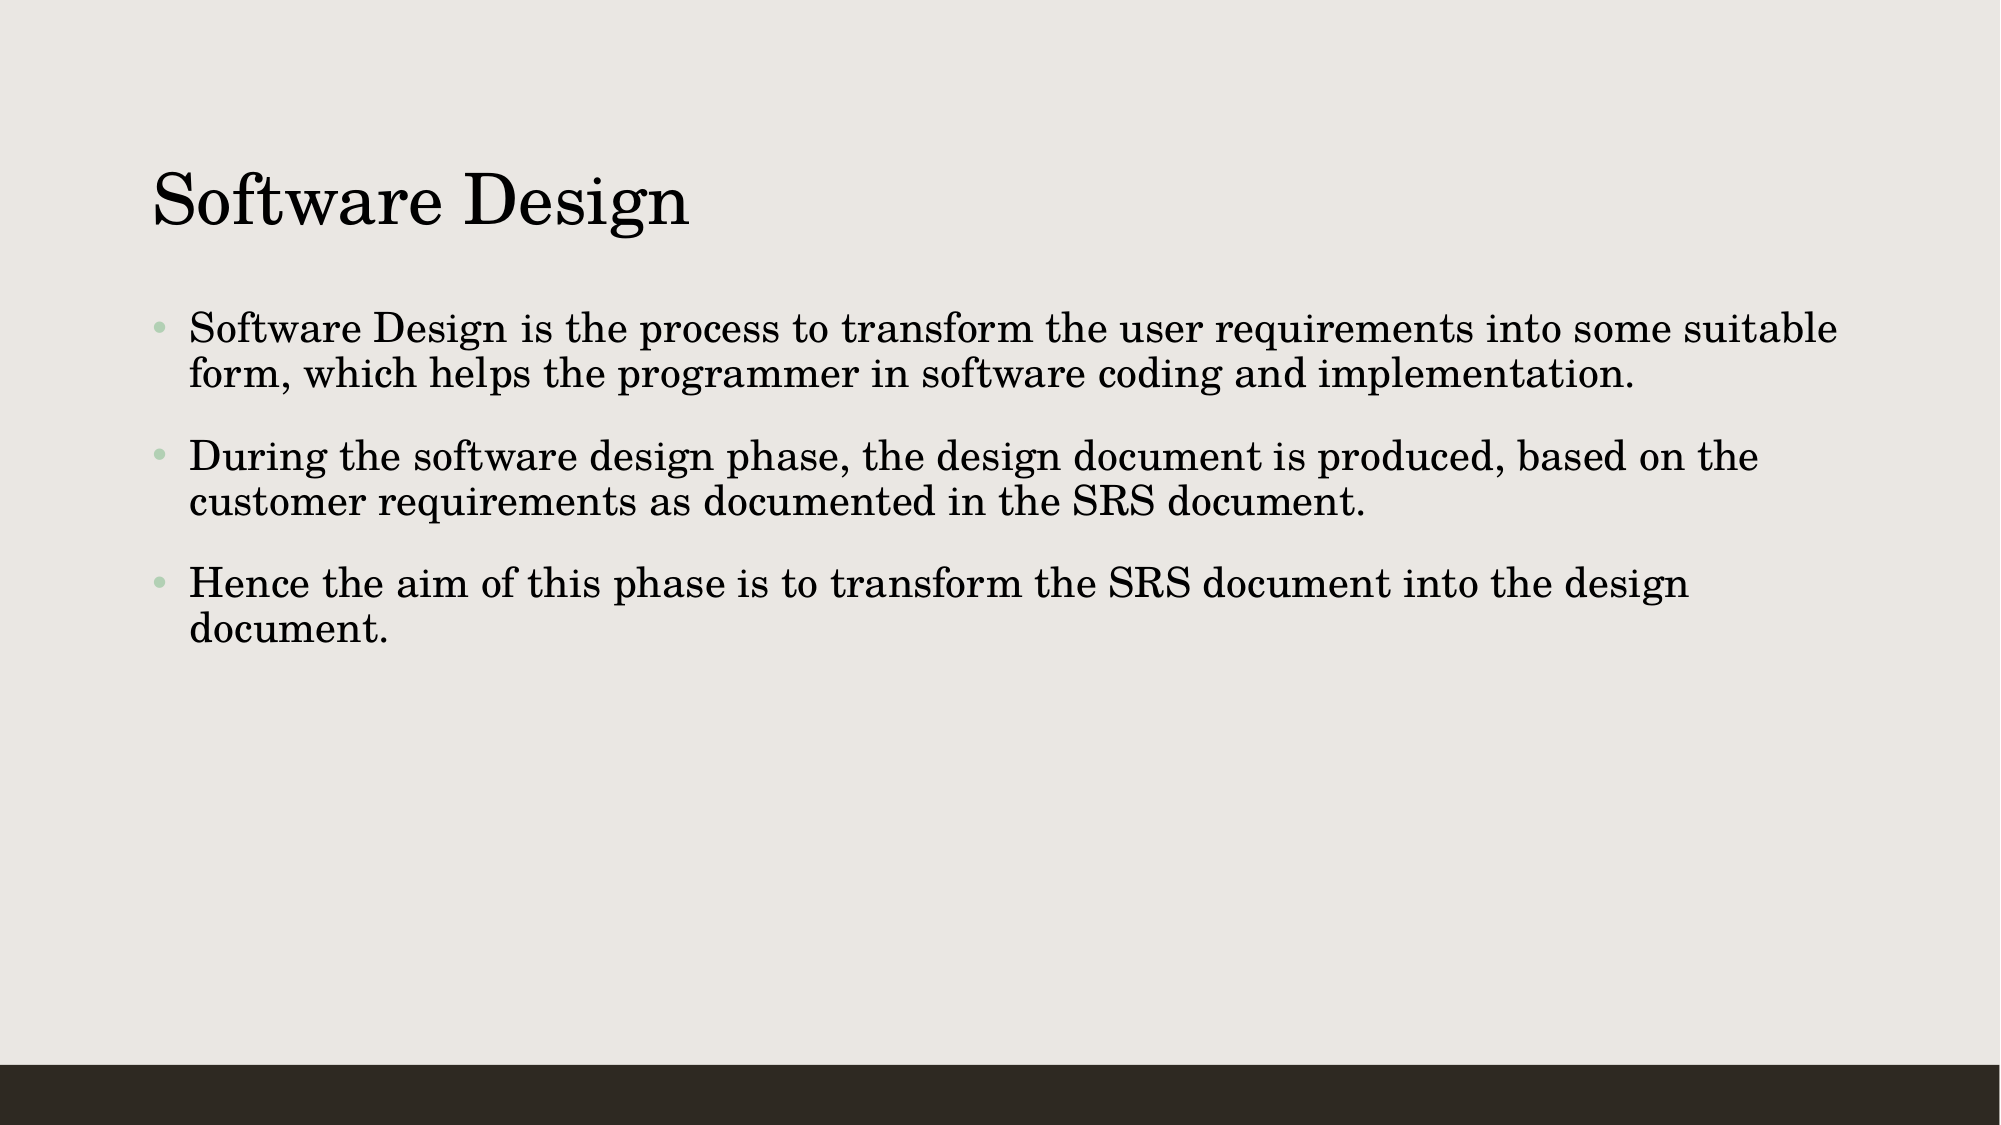

# Software Design
Software Design is the process to transform the user requirements into some suitable form, which helps the programmer in software coding and implementation.
During the software design phase, the design document is produced, based on the customer requirements as documented in the SRS document.
Hence the aim of this phase is to transform the SRS document into the design document.